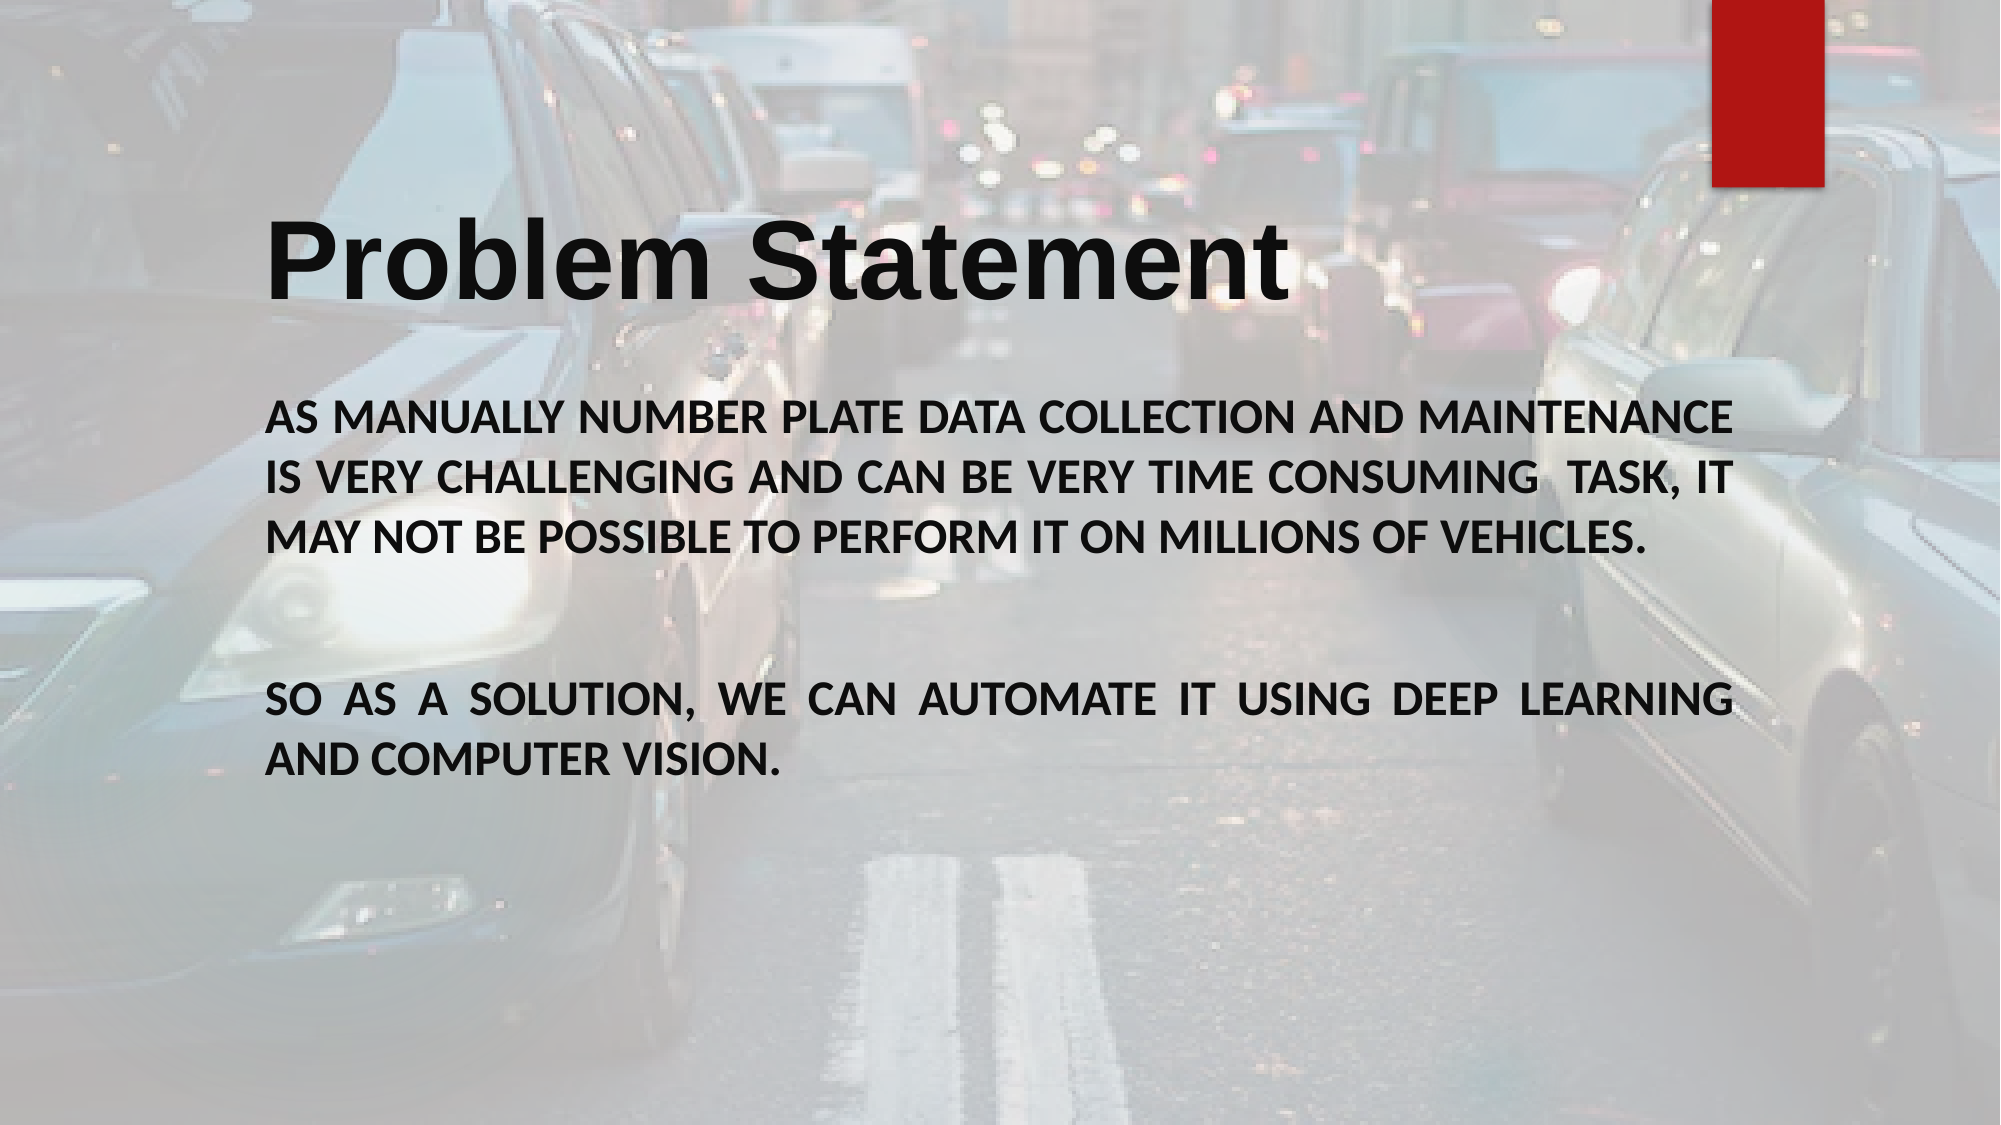

# Problem Statement
As manually number plate data collection and maintenance is very challenging and can be very time consuming  task, it may not be possible to perform it on millions of vehicles.

So as a solution, we can automate it using deep learning and computer vision.